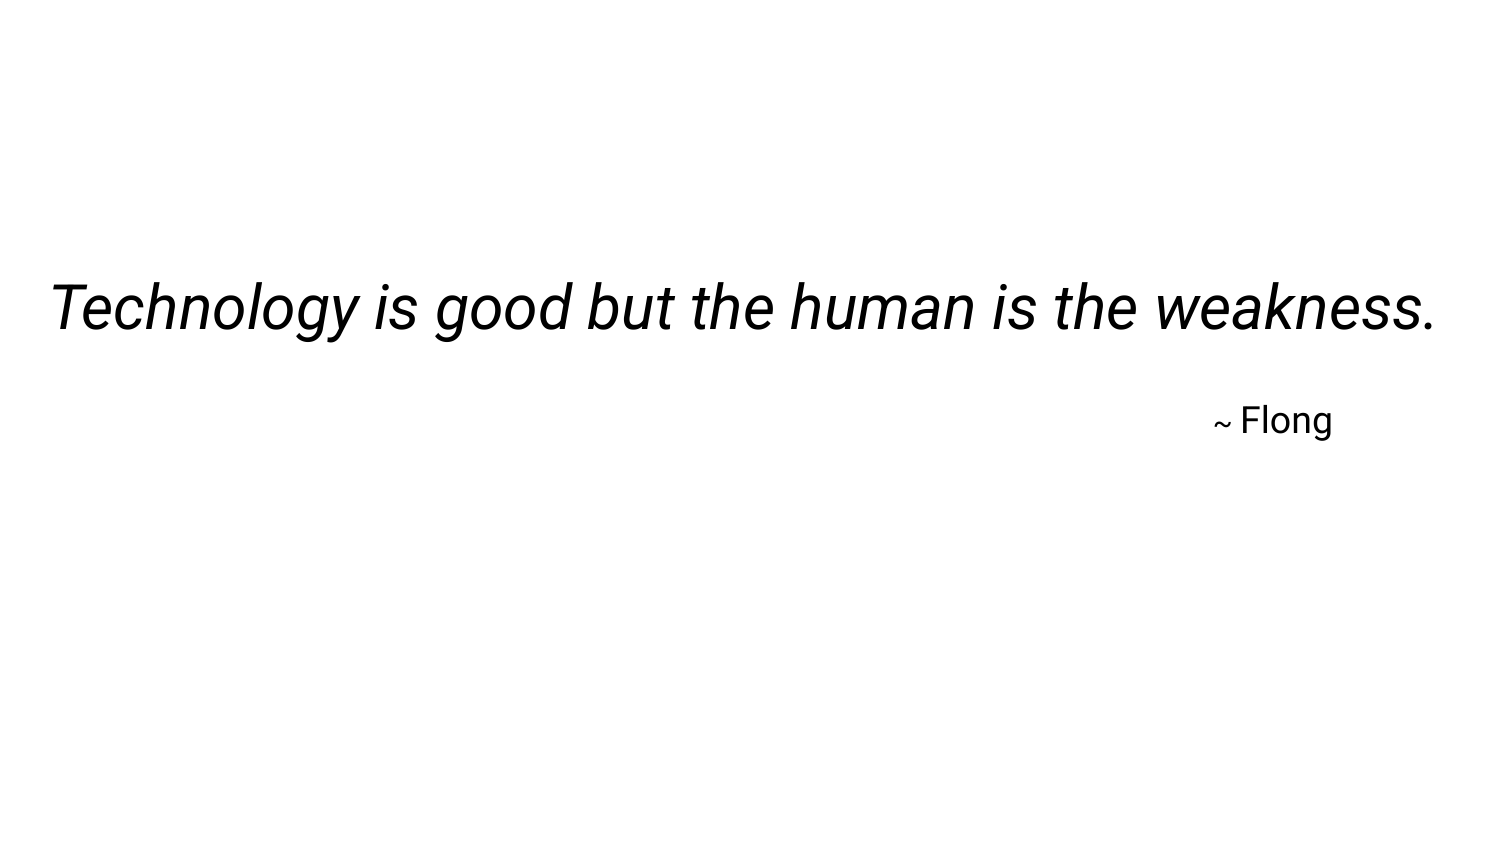

Technology is good but the human is the weakness.

~ Flong